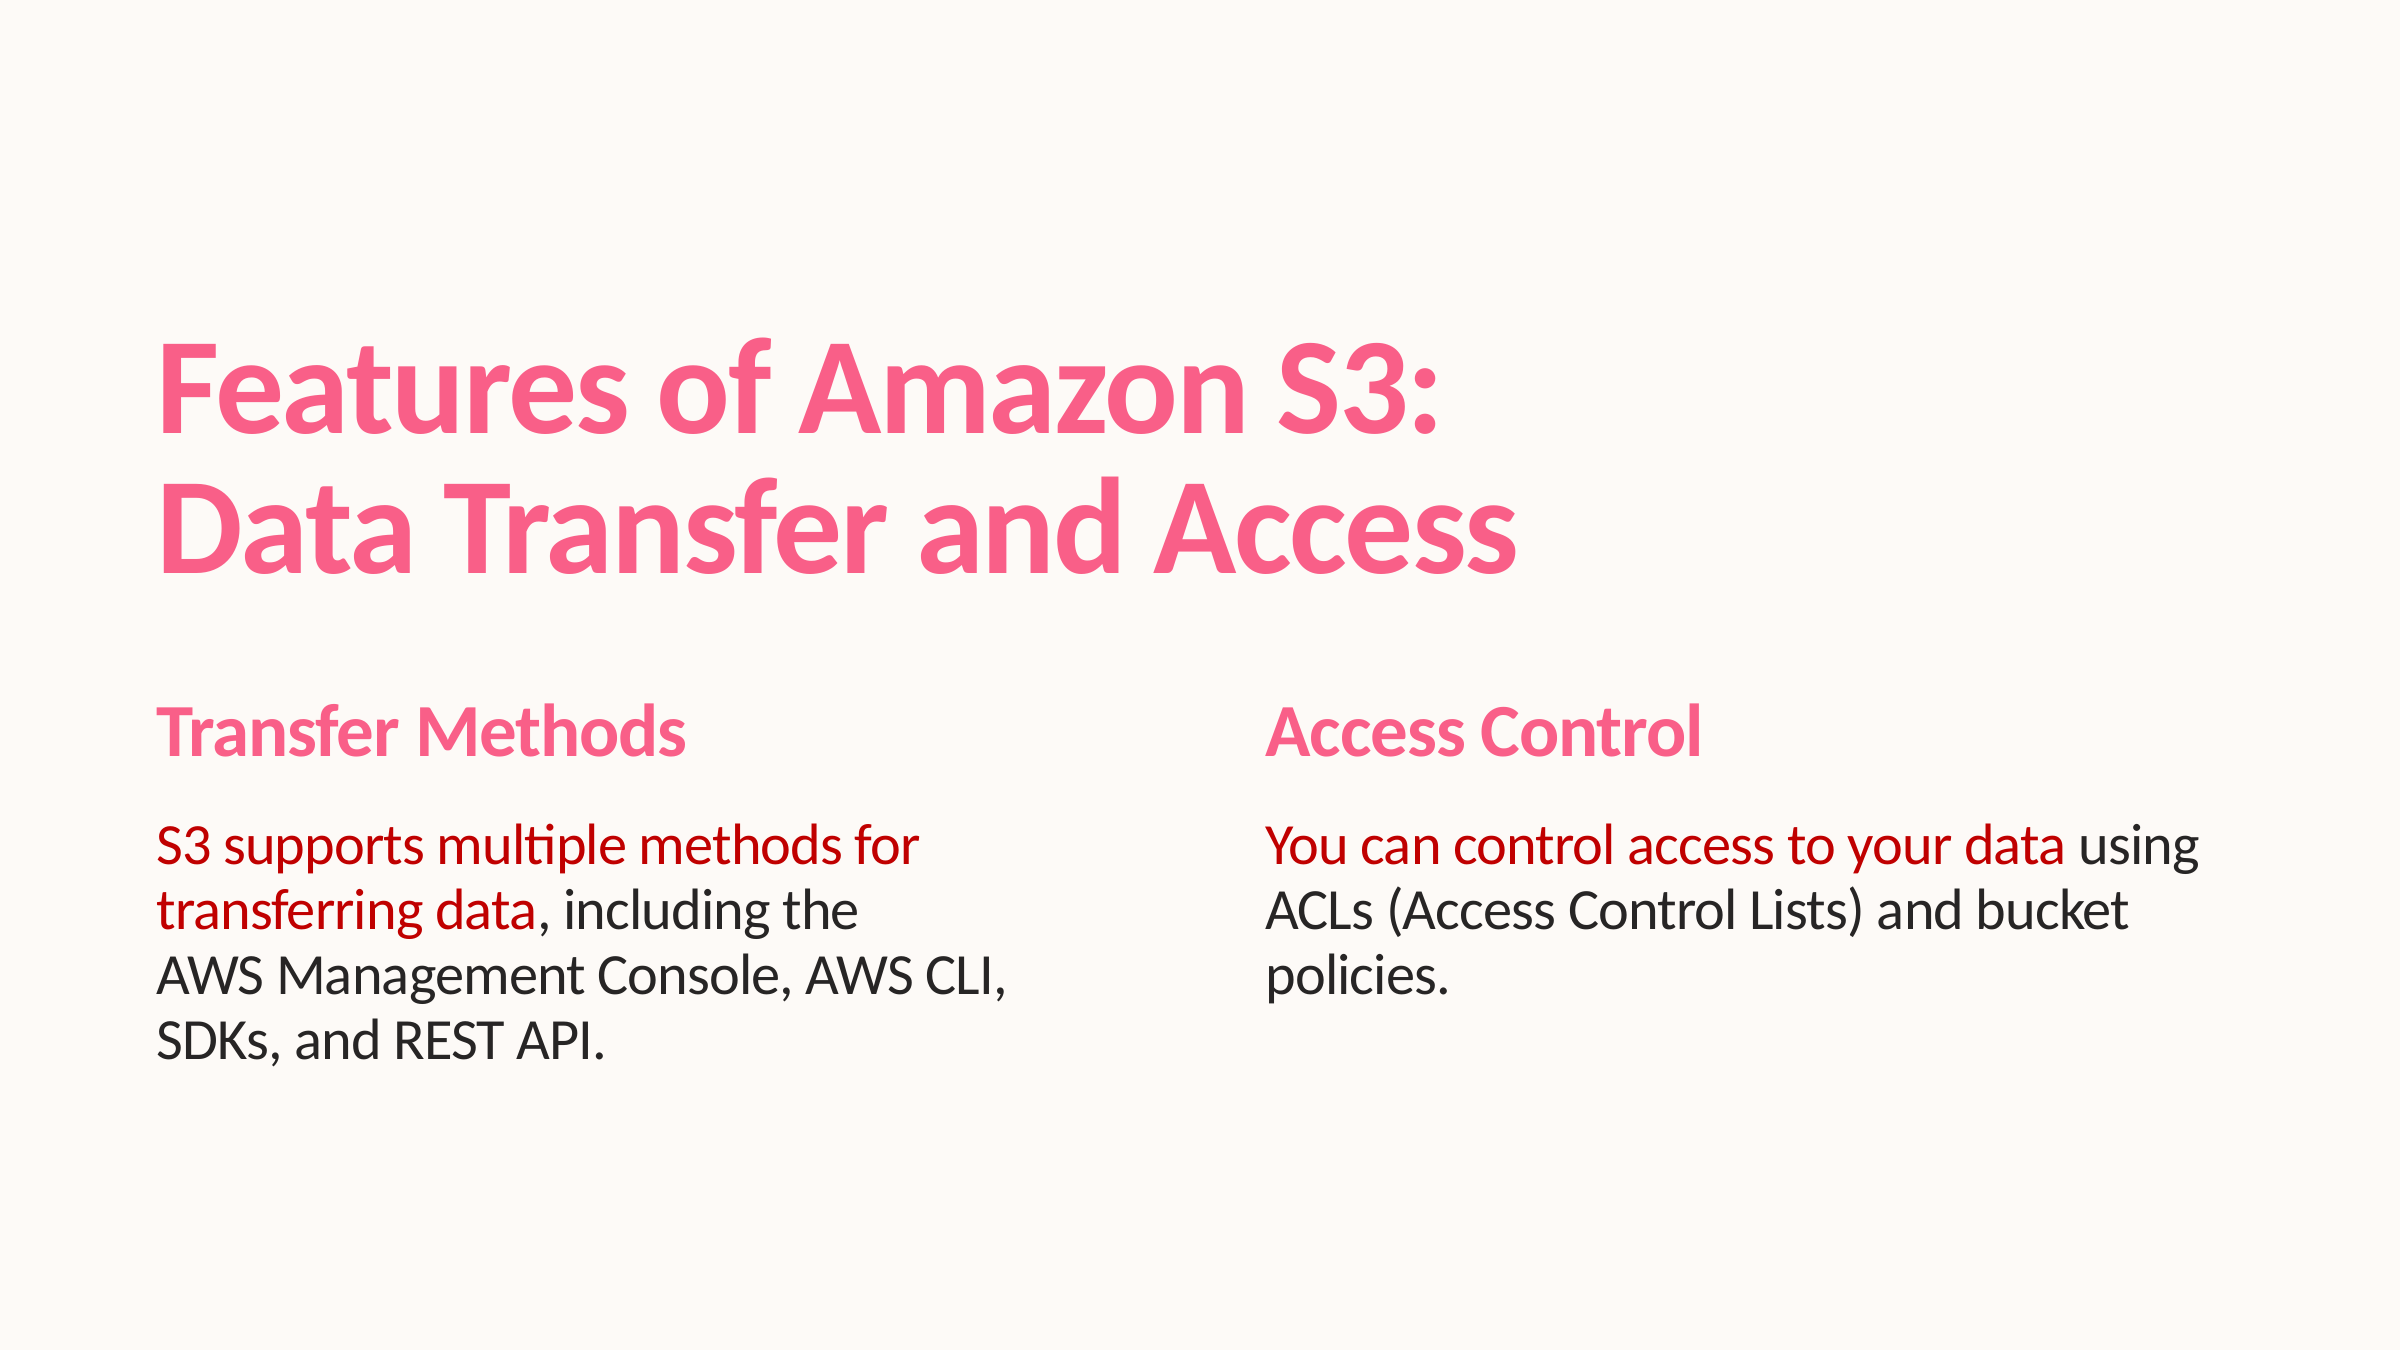

Features of Amazon S3:
Data Transfer and Access
Transfer Methods
Access Control
S3 supports multiple methods for transferring data, including the
AWS Management Console, AWS CLI, SDKs, and REST API.
You can control access to your data using ACLs (Access Control Lists) and bucket policies.